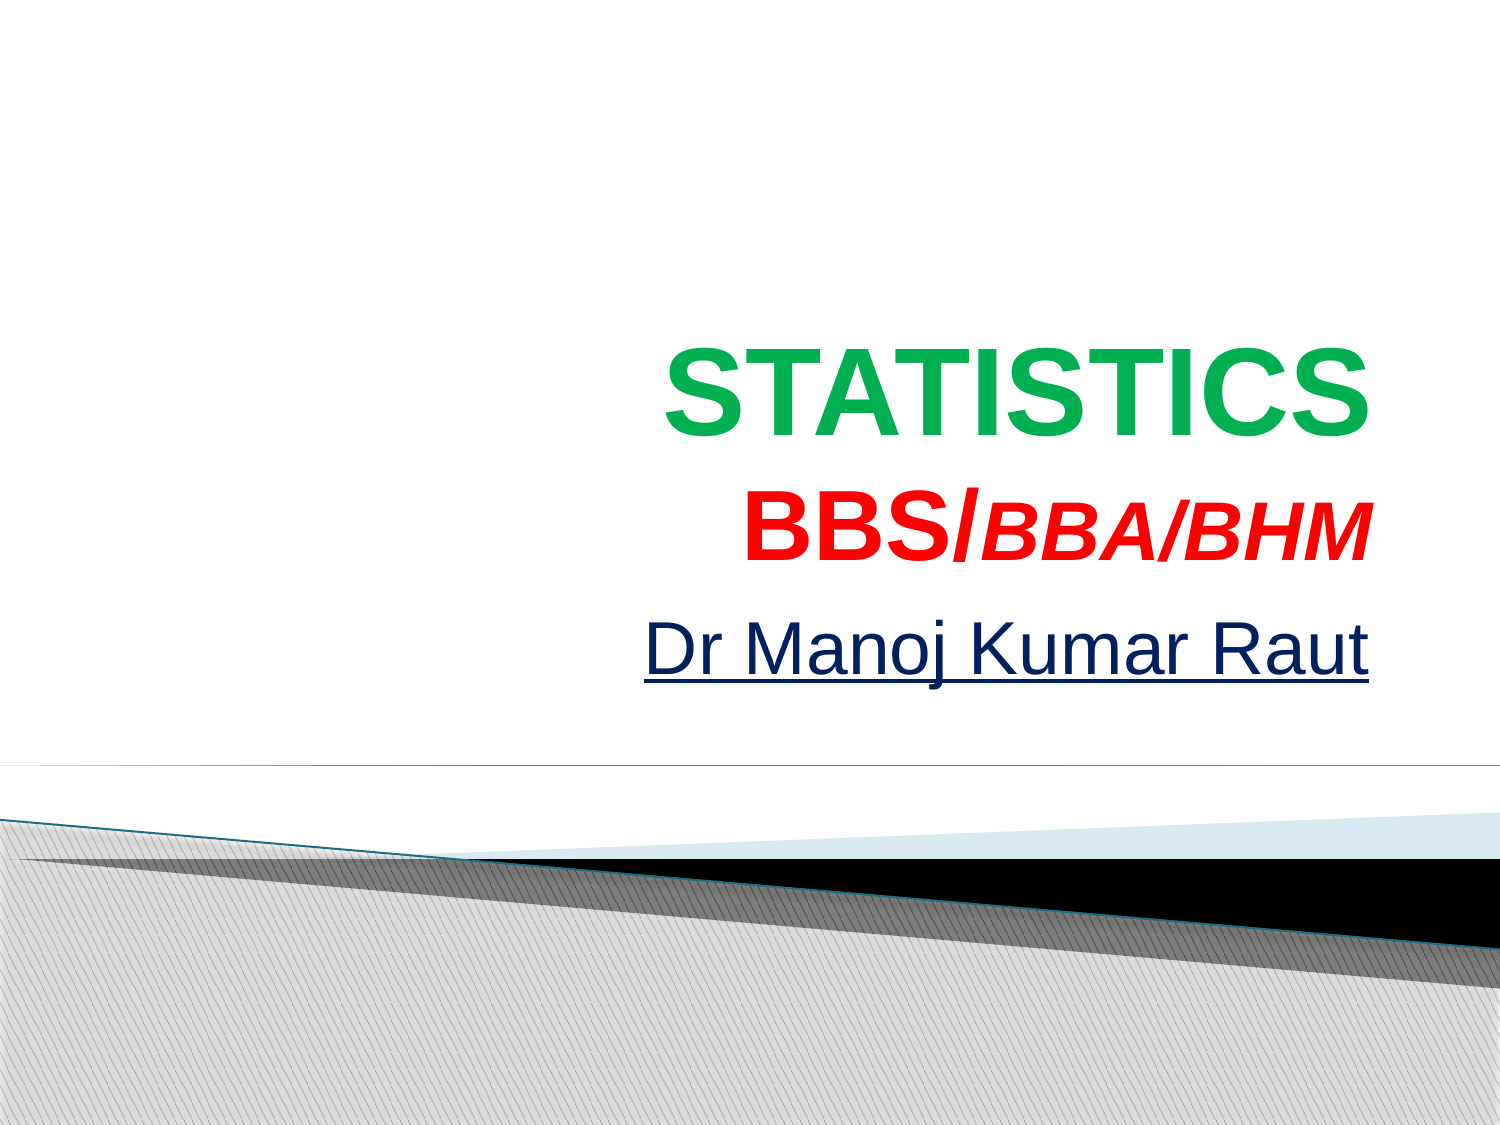

# STATISTICS BBS/BBA/BHM
Dr Manoj Kumar Raut